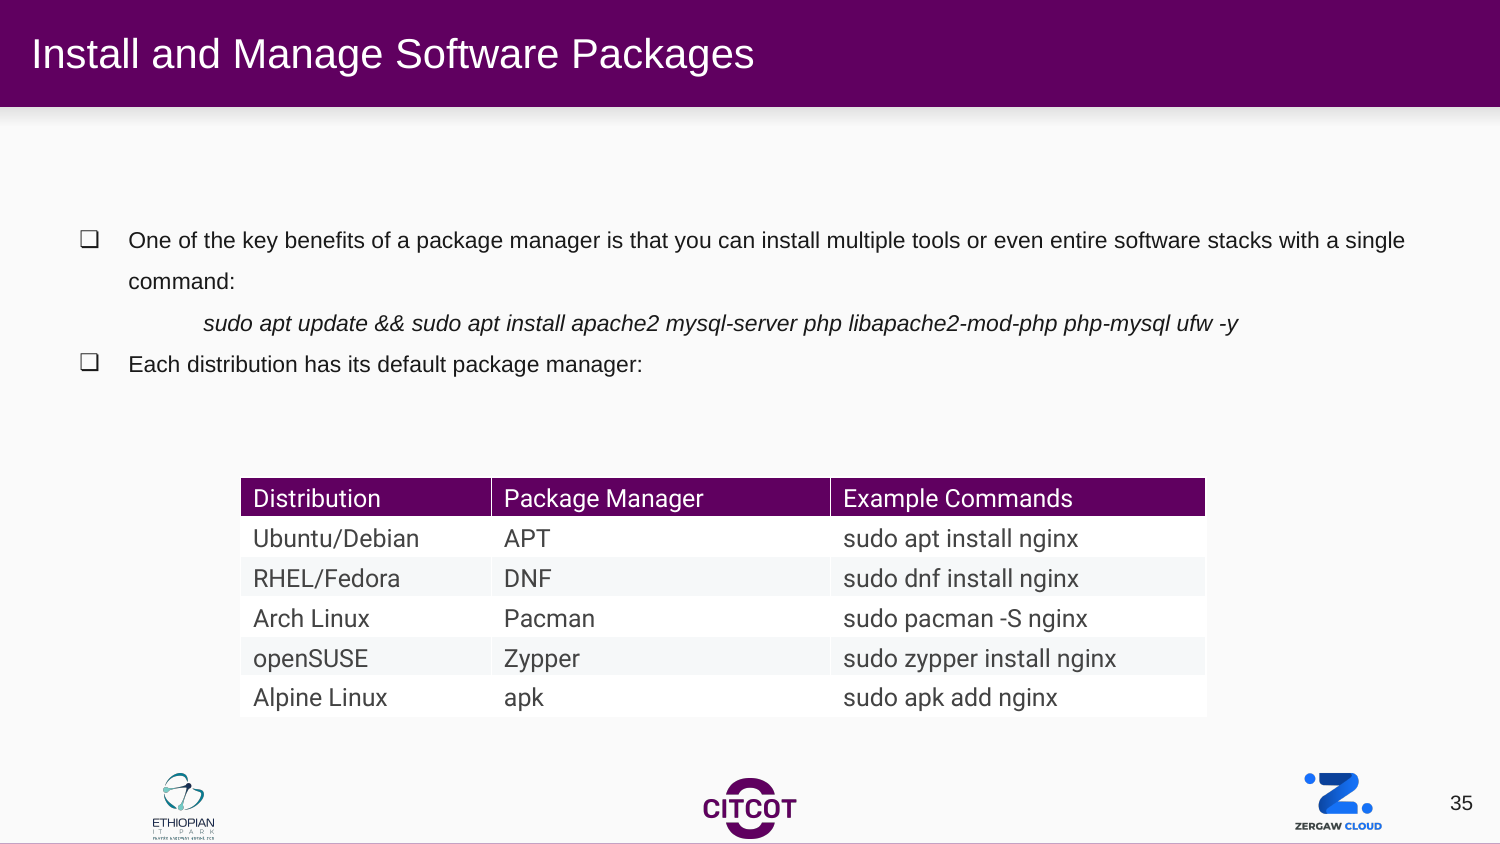

# Install and Manage Software Packages
One of the key benefits of a package manager is that you can install multiple tools or even entire software stacks with a single command:
sudo apt update && sudo apt install apache2 mysql-server php libapache2-mod-php php-mysql ufw -y
Each distribution has its default package manager:
| Distribution | Package Manager | Example Commands |
| --- | --- | --- |
| Ubuntu/Debian | APT | sudo apt install nginx |
| RHEL/Fedora | DNF | sudo dnf install nginx |
| Arch Linux | Pacman | sudo pacman -S nginx |
| openSUSE | Zypper | sudo zypper install nginx |
| Alpine Linux | apk | sudo apk add nginx |
35